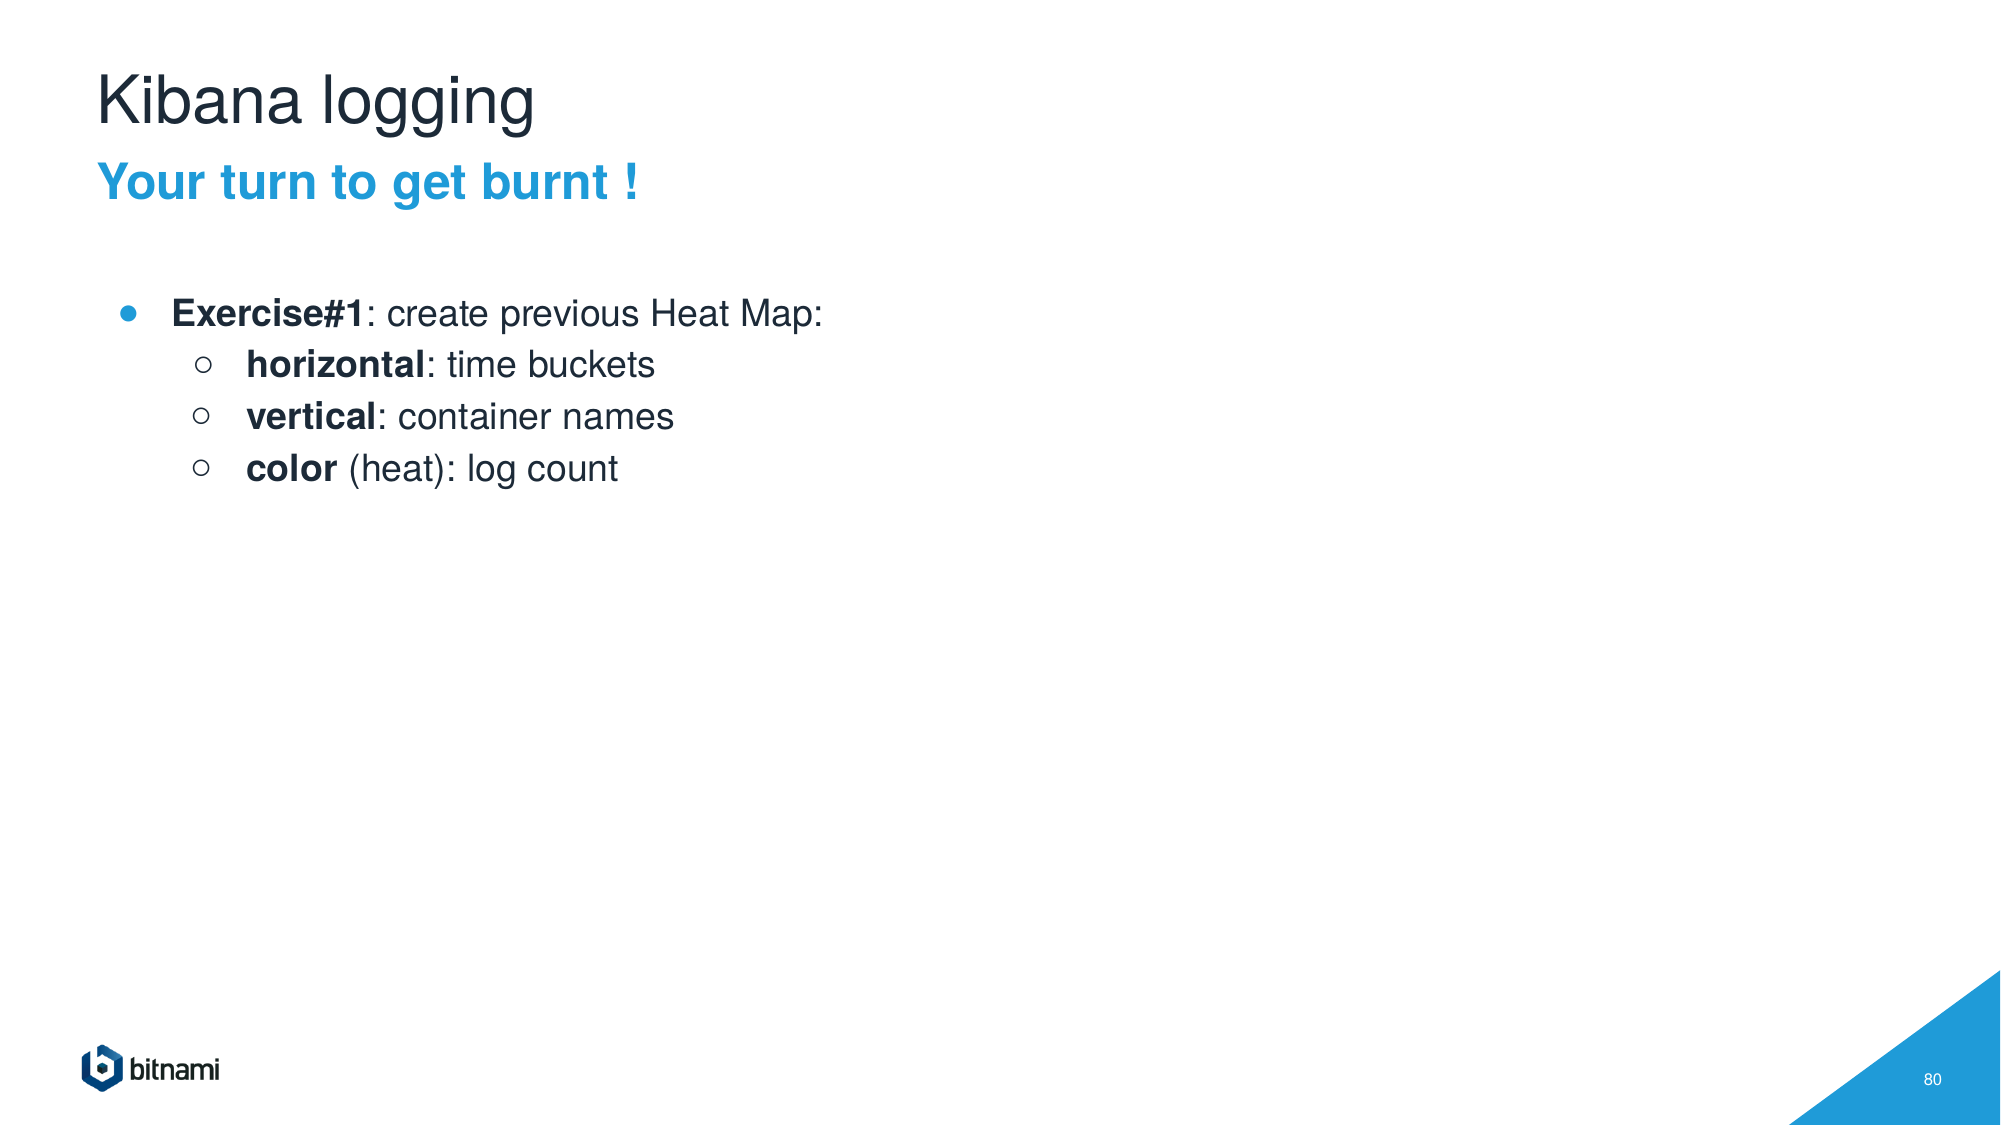

# Kibana logging
Your turn to get burnt !
Exercise#1: create previous Heat Map:
horizontal: time buckets
vertical: container names
color (heat): log count
80